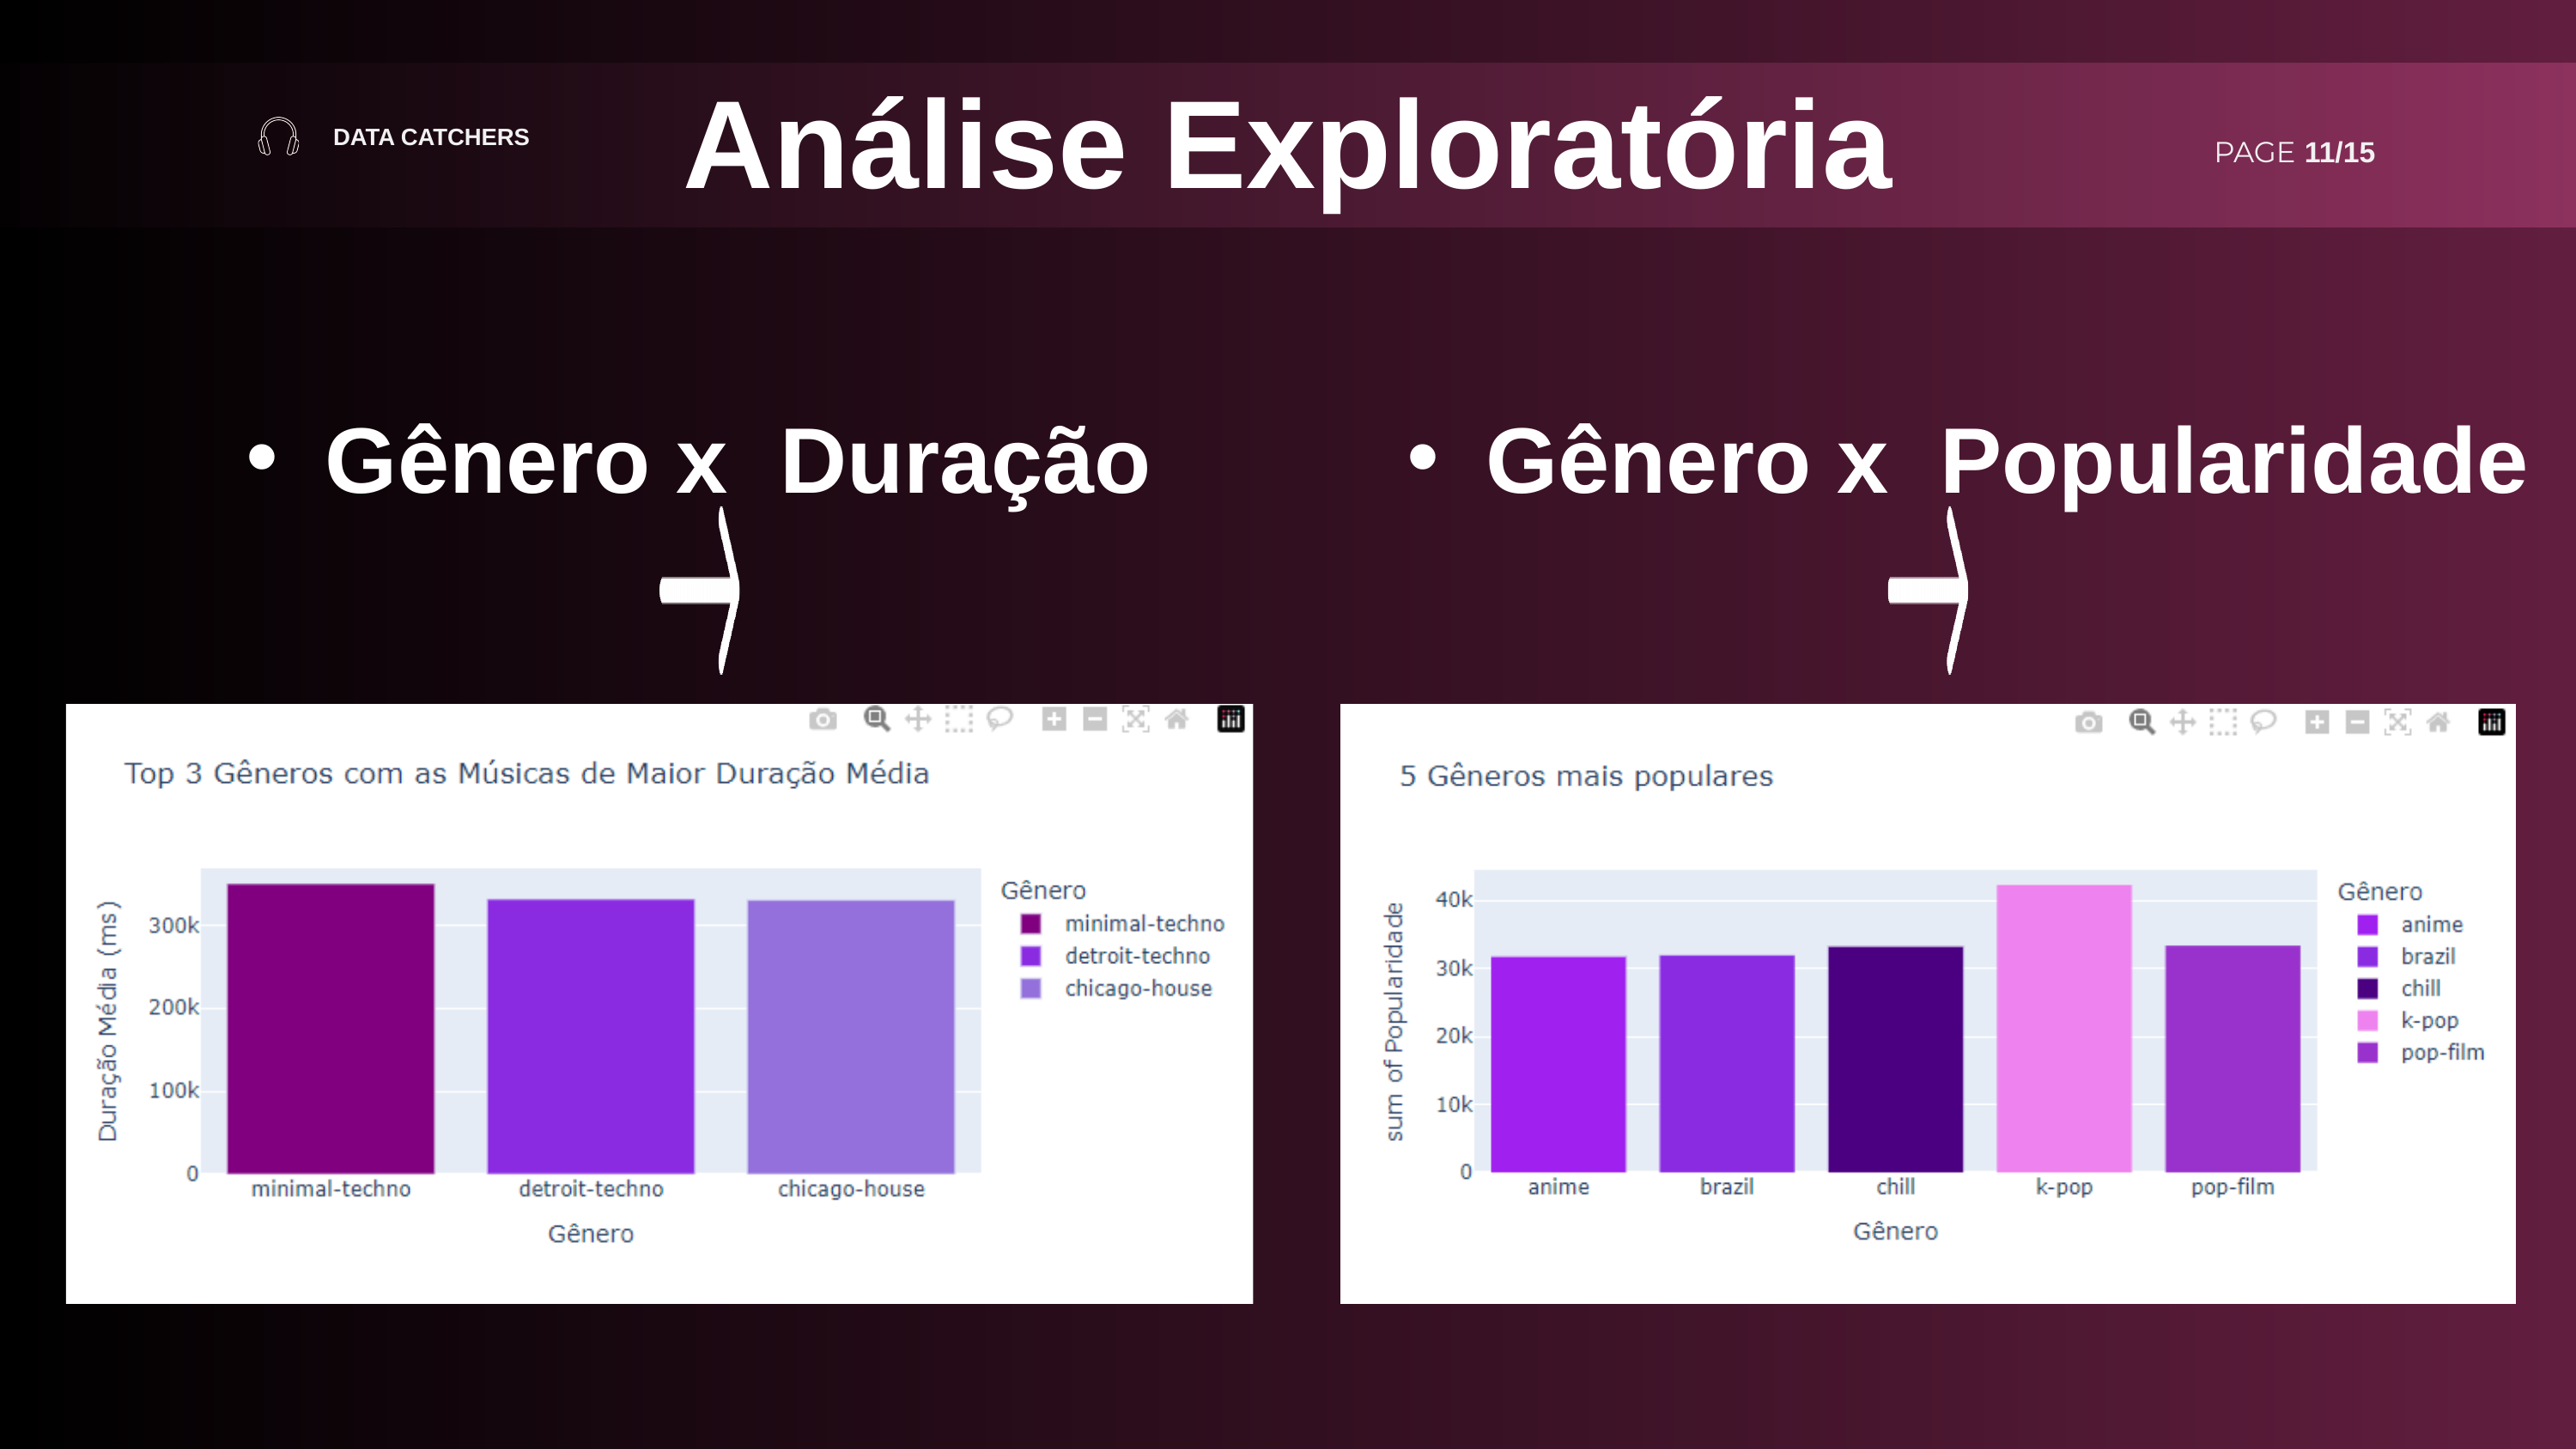

Análise Exploratória

DATA CATCHERS

PAGE
11/15
Gênero x  Duração
Gênero x  Popularidade